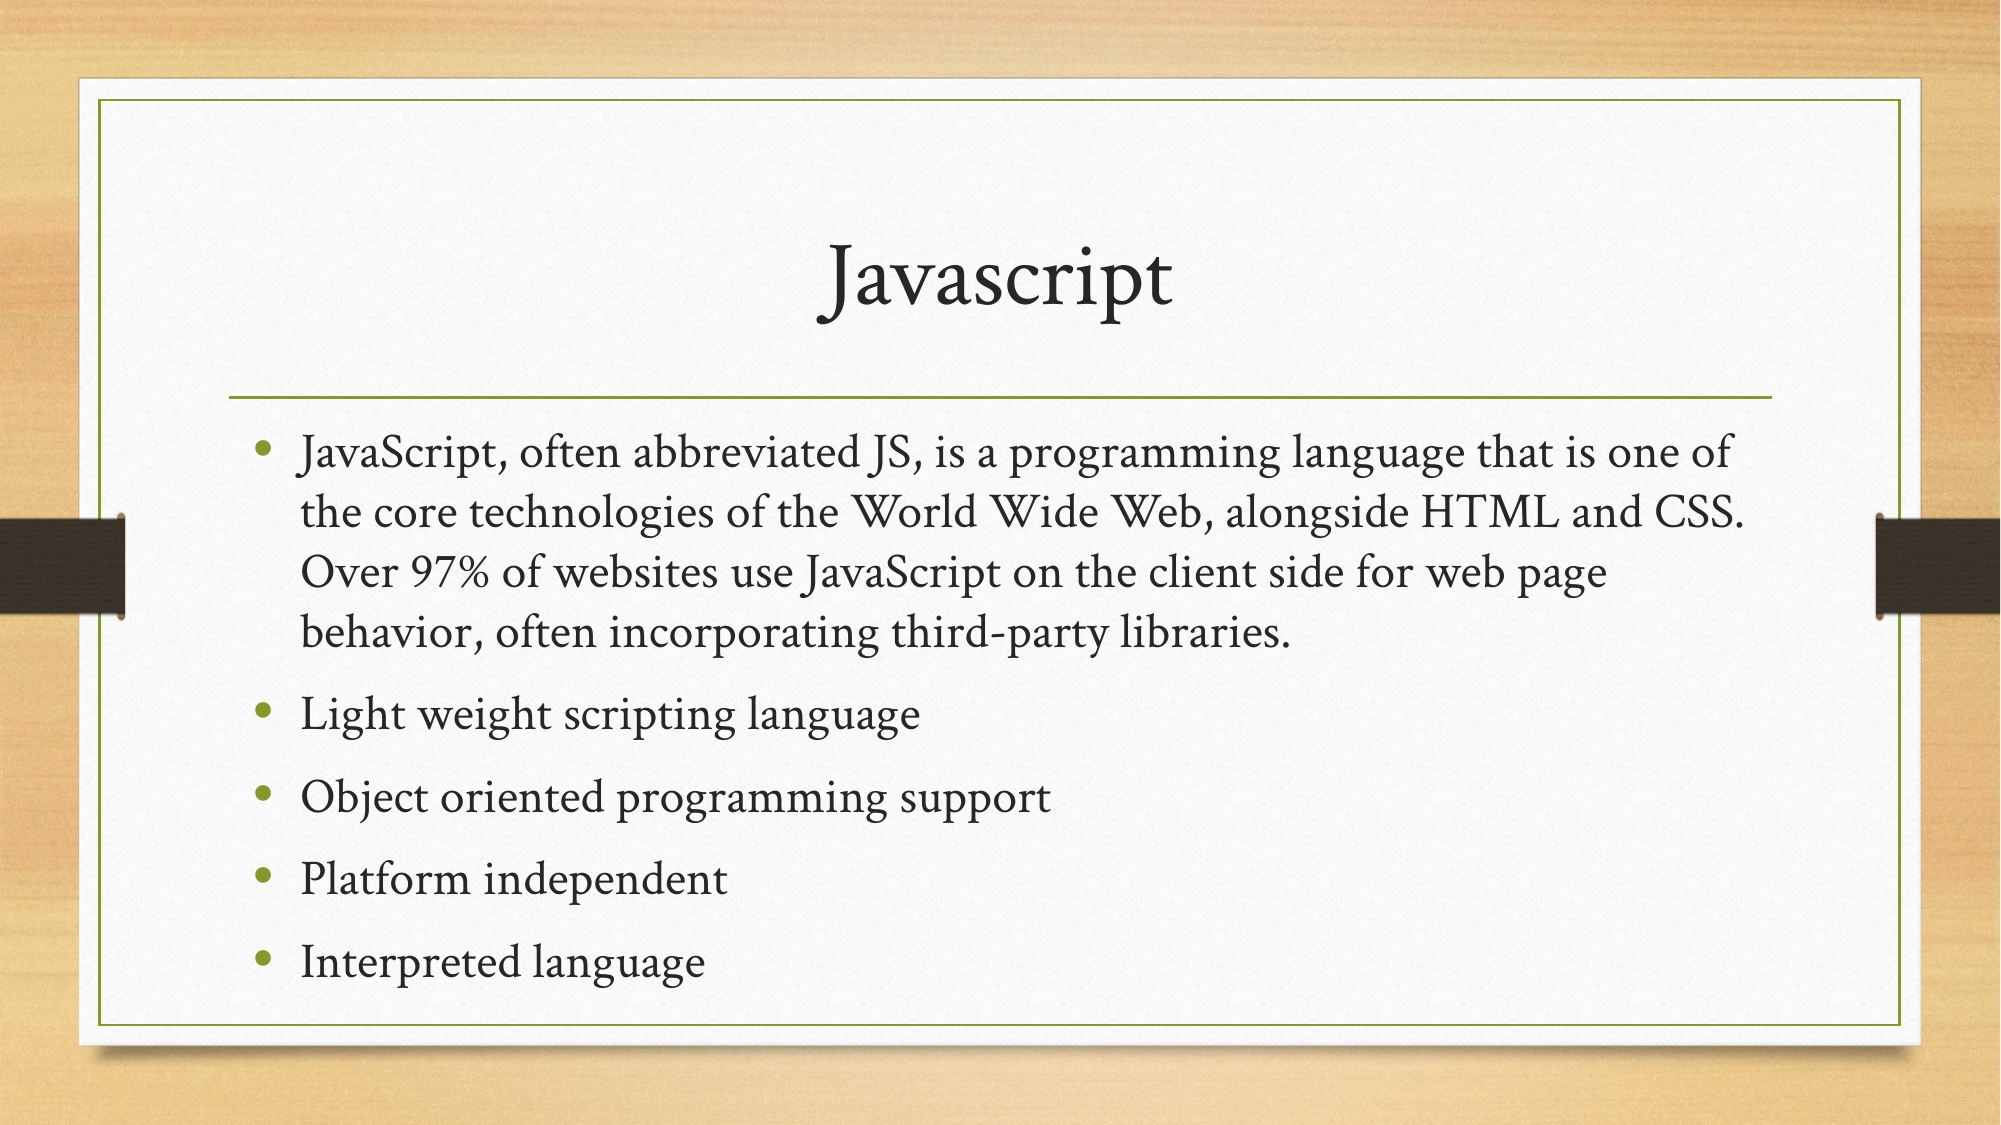

# Javascript
JavaScript, often abbreviated JS, is a programming language that is one of the core technologies of the World Wide Web, alongside HTML and CSS. Over 97% of websites use JavaScript on the client side for web page behavior, often incorporating third-party libraries.
Light weight scripting language
Object oriented programming support
Platform independent
Interpreted language